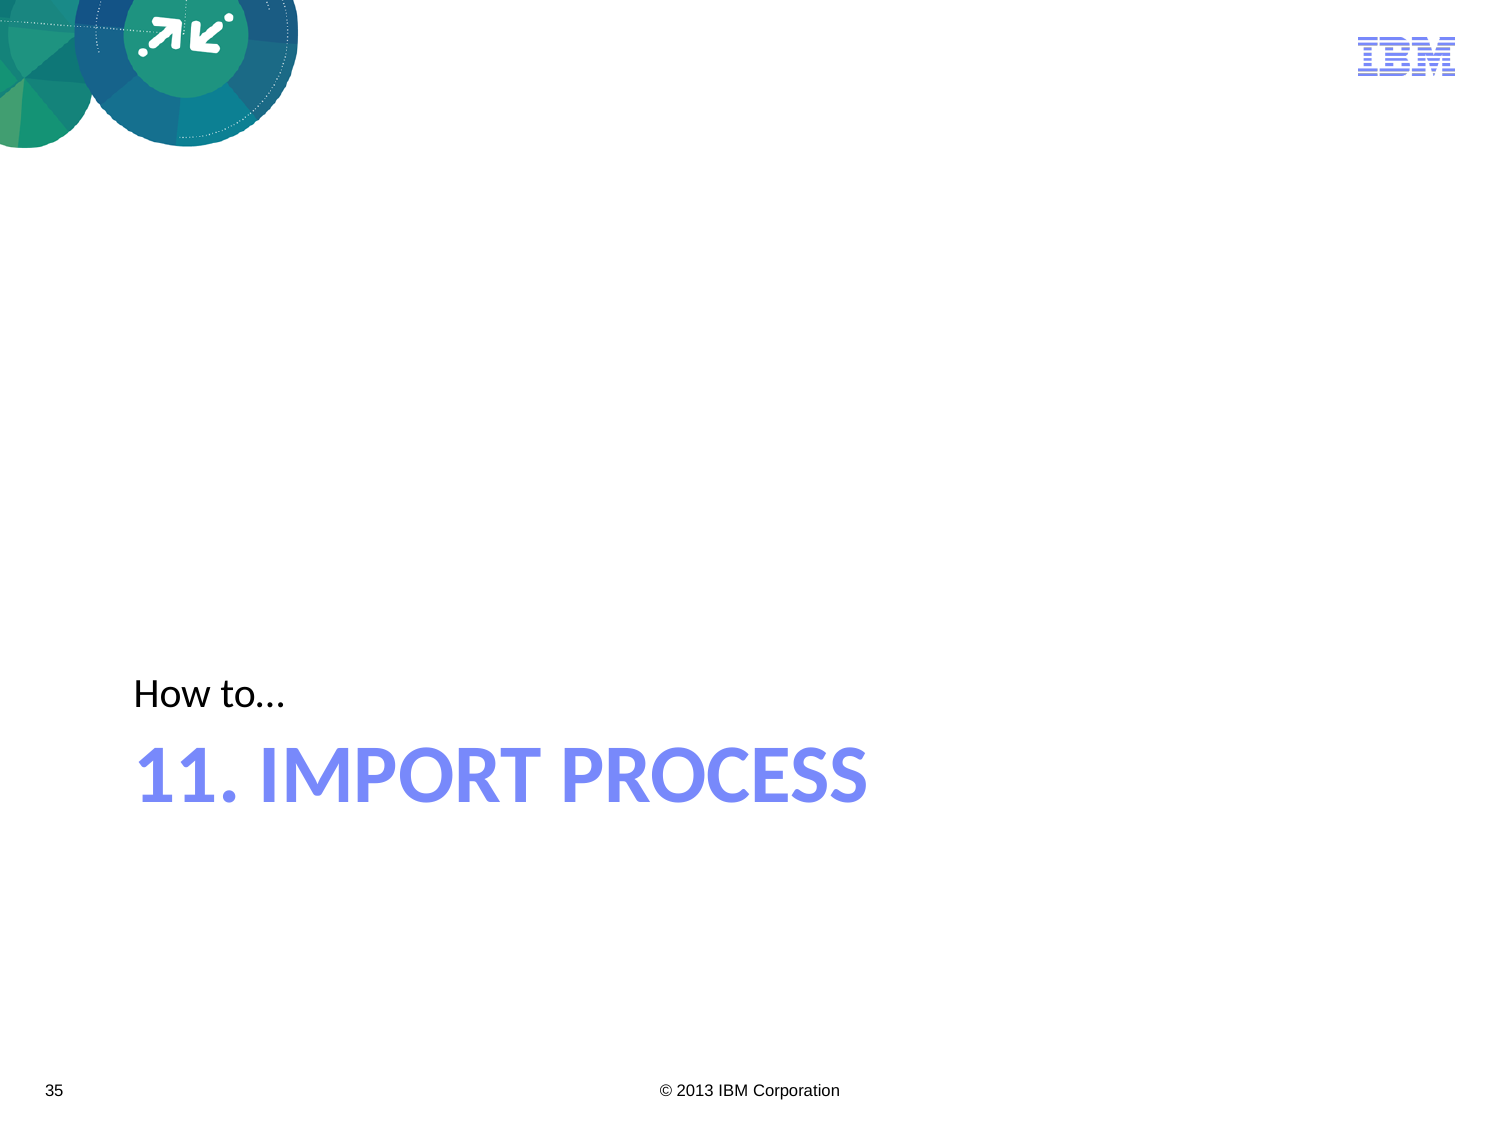

How to…
# 11. Import Process
35